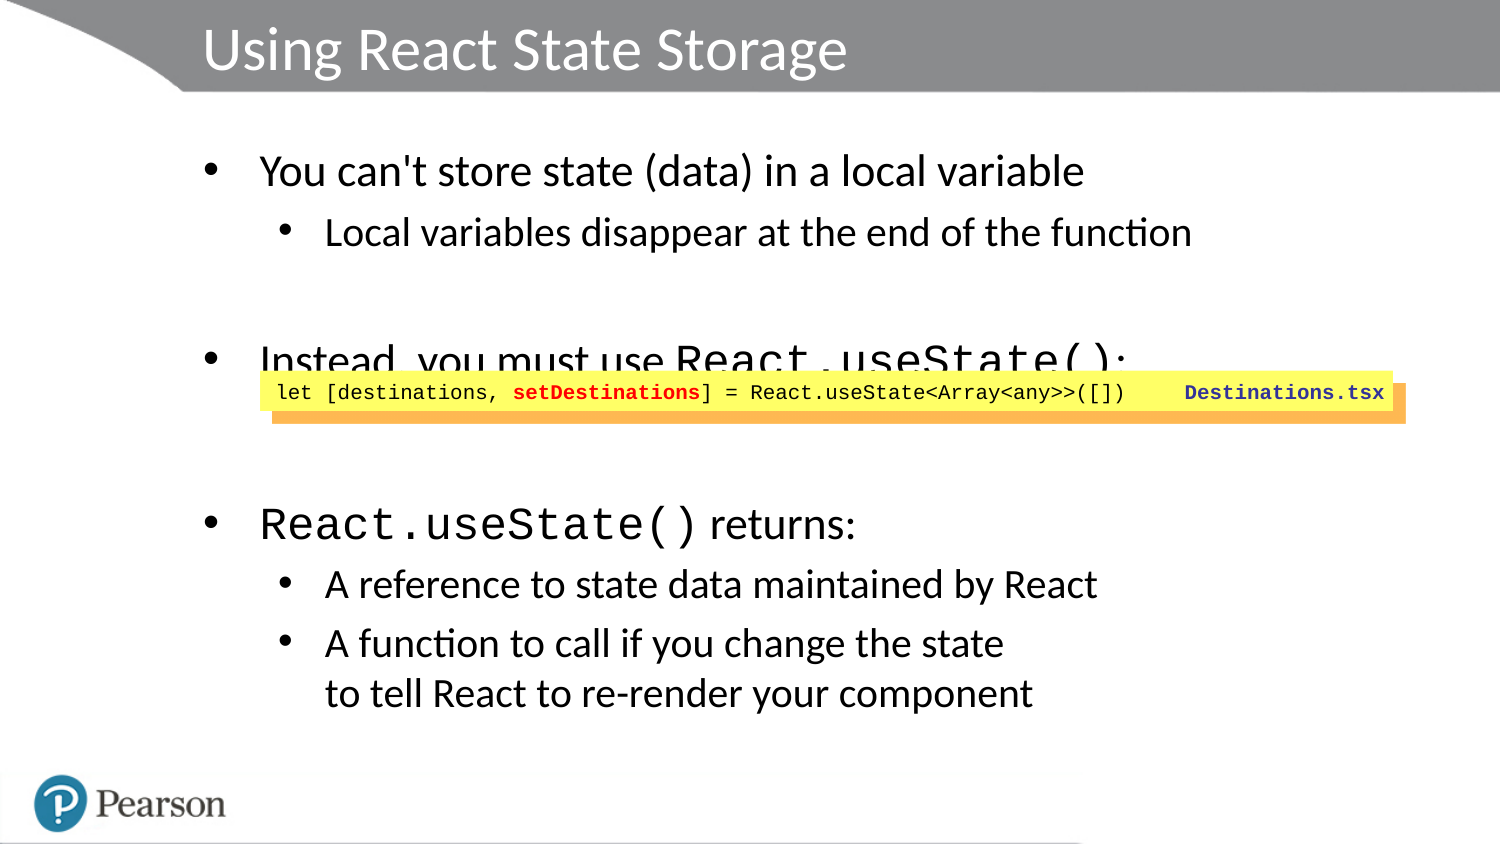

# Using React State Storage
You can't store state (data) in a local variable
Local variables disappear at the end of the function

Instead, you must use React.useState():

React.useState() returns:
A reference to state data maintained by React
A function to call if you change the state
to tell React to re-render your component
let [destinations, setDestinations] = React.useState<Array<any>>([])
Destinations.tsx
let [destinations, setDestinations] = React.useState<Array<any>>([])
Destinations.tsx
let [destinations, setDestinations] = React.useState<Array<any>>([])
Destinations.tsx